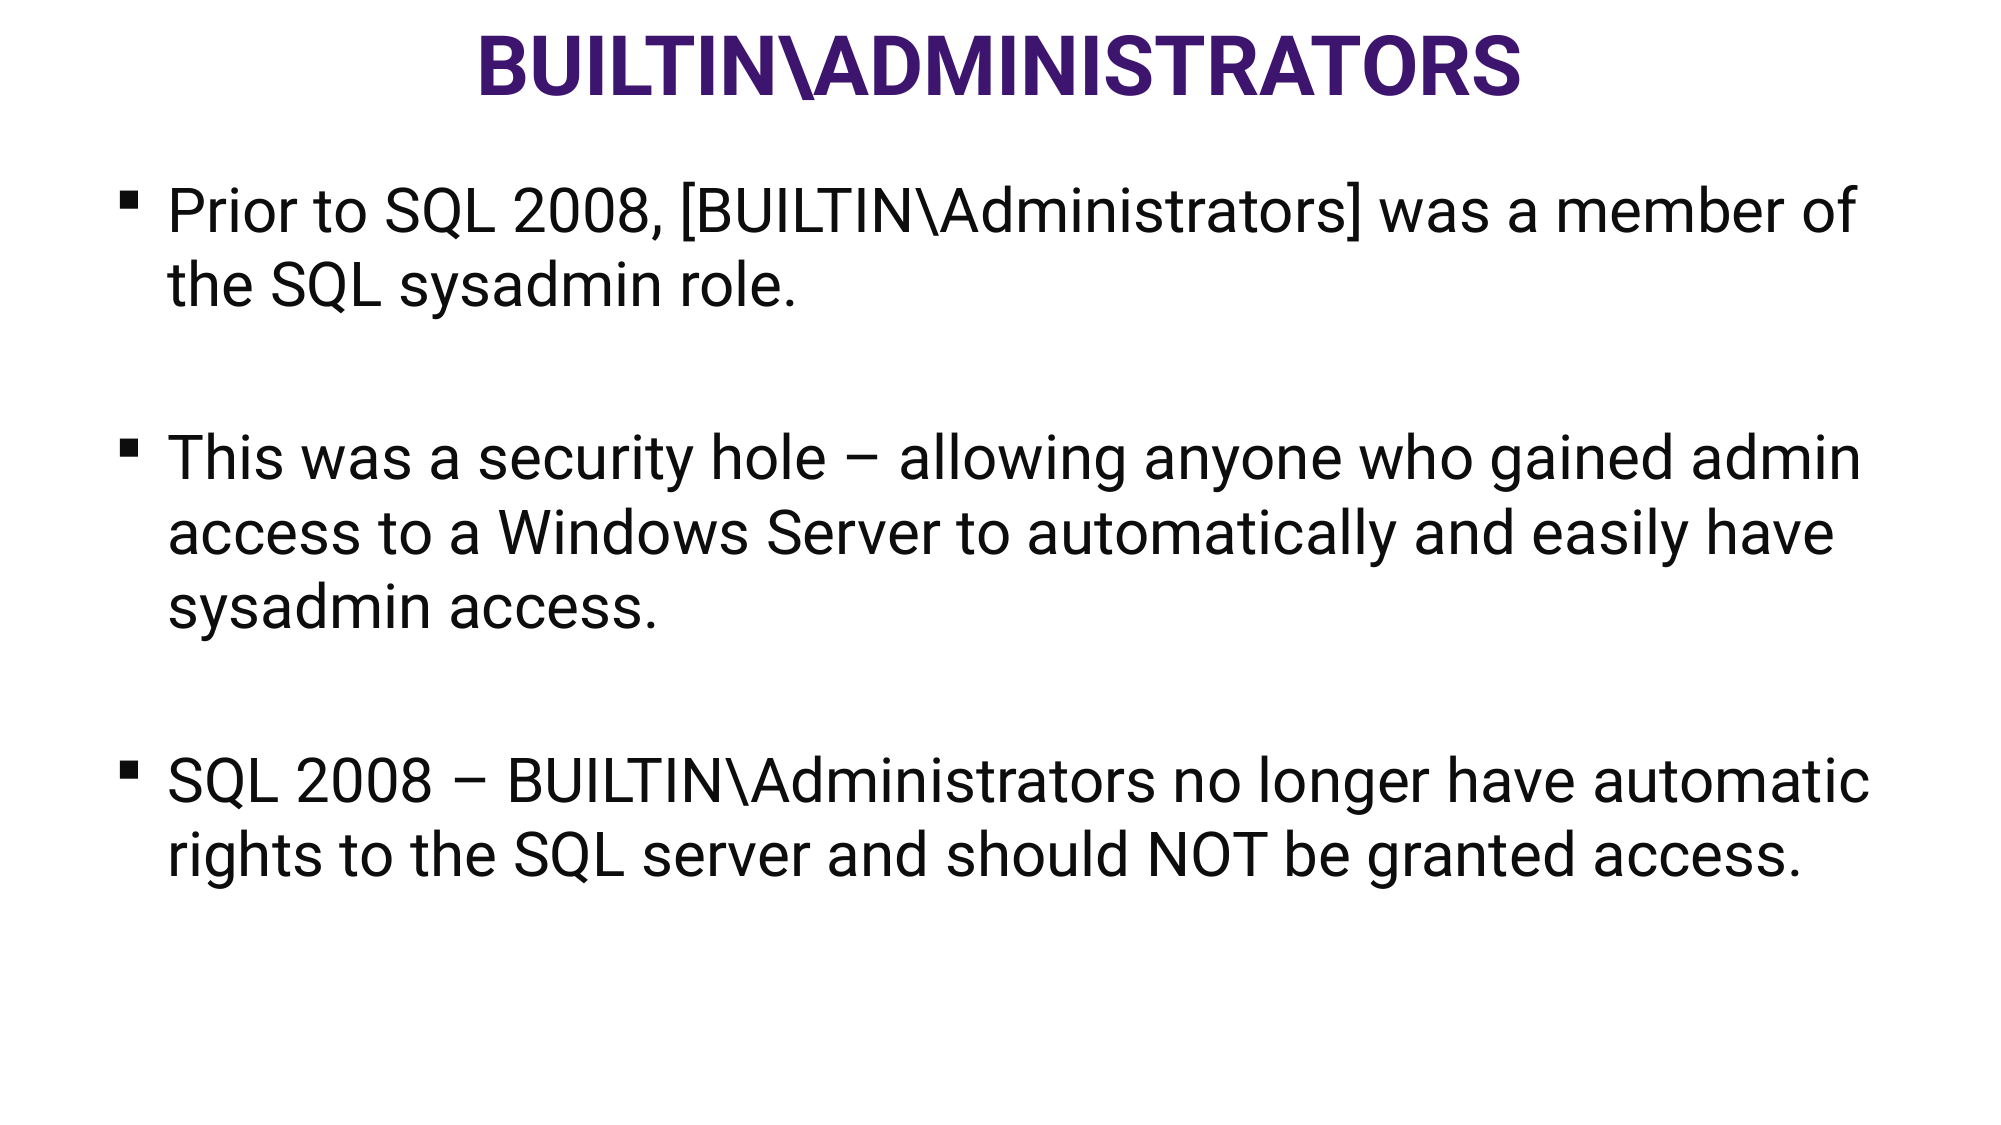

# Builtin\administratorS
Prior to SQL 2008, [BUILTIN\Administrators] was a member of the SQL sysadmin role.

This was a security hole – allowing anyone who gained admin access to a Windows Server to automatically and easily have sysadmin access.

SQL 2008 – BUILTIN\Administrators no longer have automatic rights to the SQL server and should NOT be granted access.